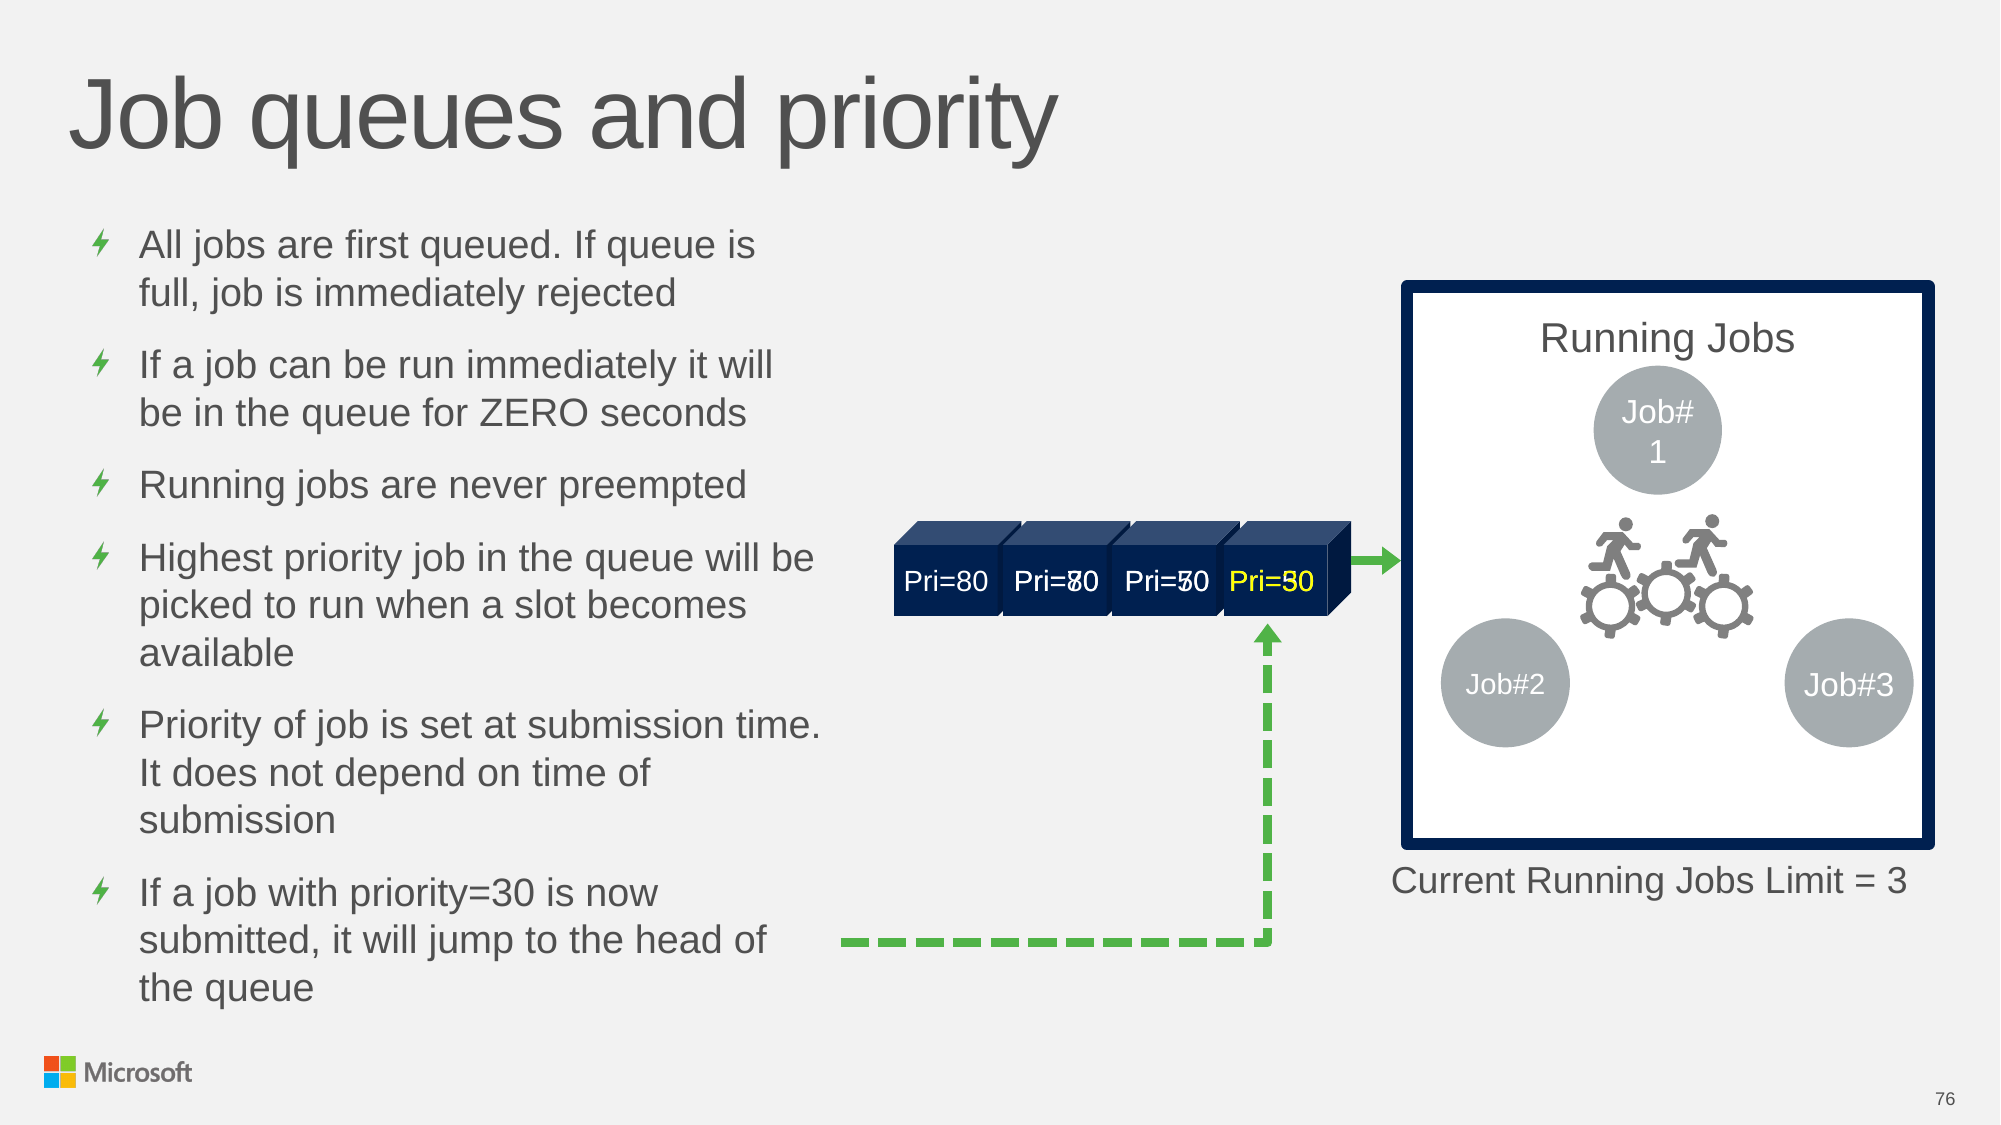

# Job queues and priority
All jobs are first queued. If queue is full, job is immediately rejected
If a job can be run immediately it will be in the queue for ZERO seconds
Running jobs are never preempted
Highest priority job in the queue will be picked to run when a slot becomes available
Priority of job is set at submission time. It does not depend on time of submission
If a job with priority=30 is now submitted, it will jump to the head of the queue
Running Jobs
Job#1

Pri=80
Pri=70
Pri=50
Pri=80
Pri=70
Pri=50
Pri=30
Job#2

Job#3

Current Running Jobs Limit = 3
76